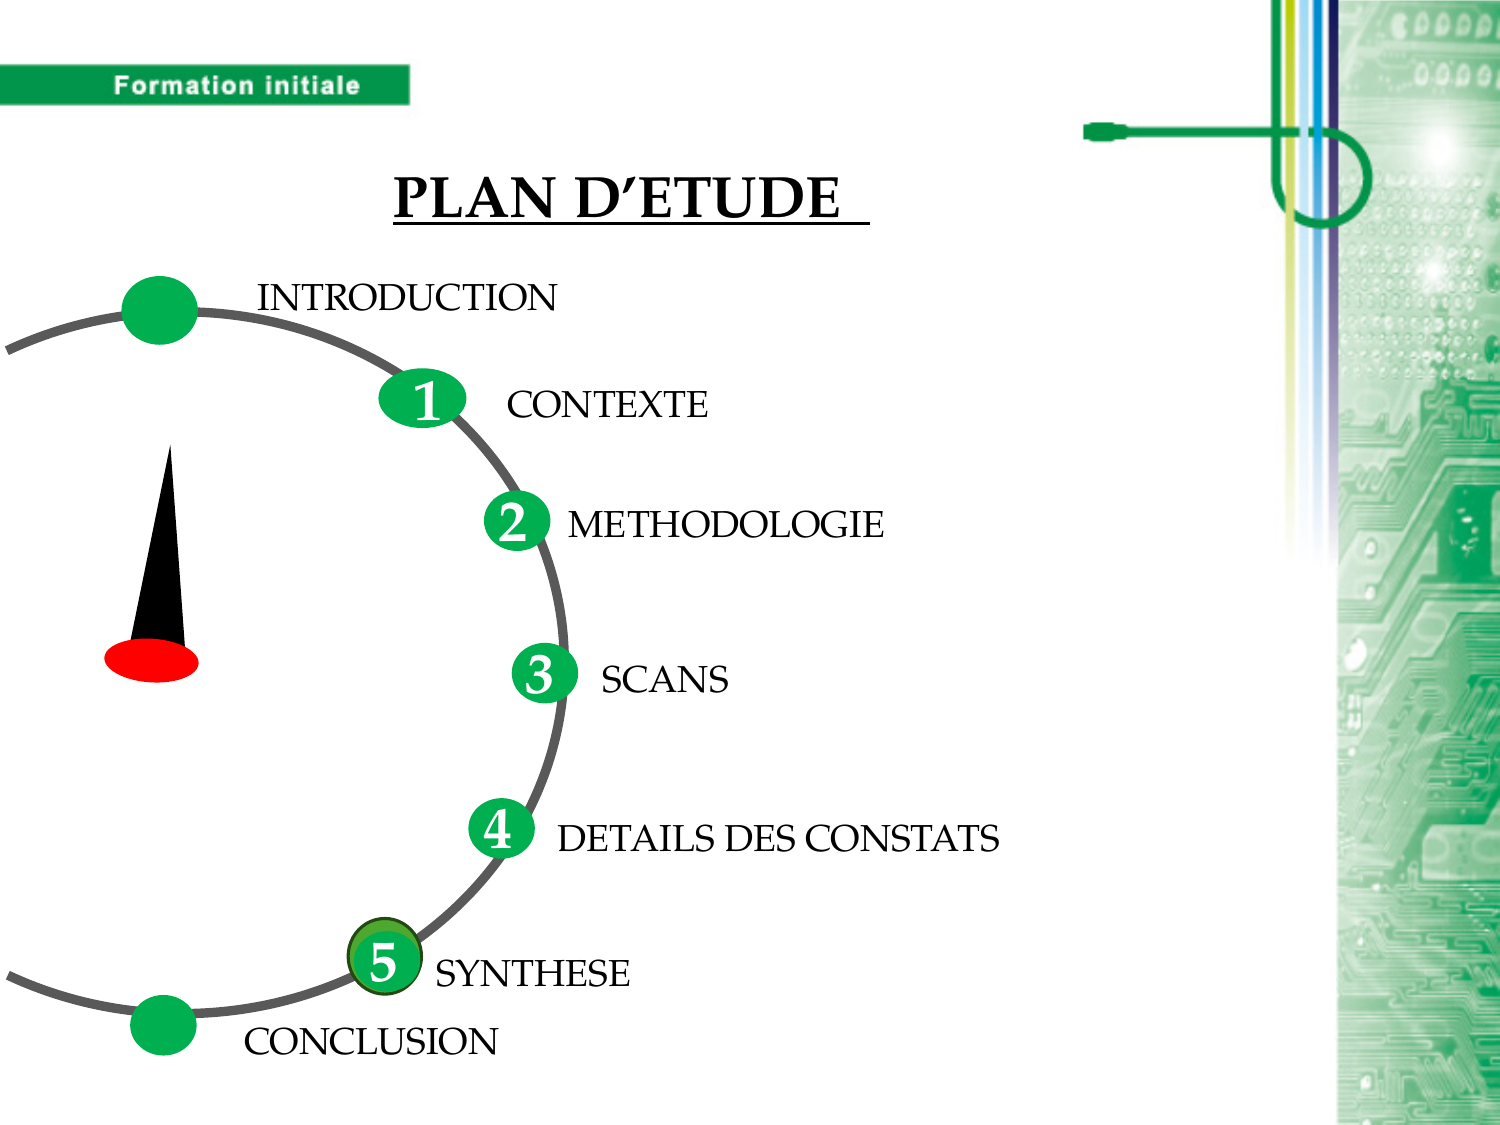

# PLAN D’ETUDE

INTRODUCTION

  1

CONTEXTE

2

METHODOLOGIE
3

SCANS
4

DETAILS DES CONSTATS
5

SYNTHESE

CONCLUSION